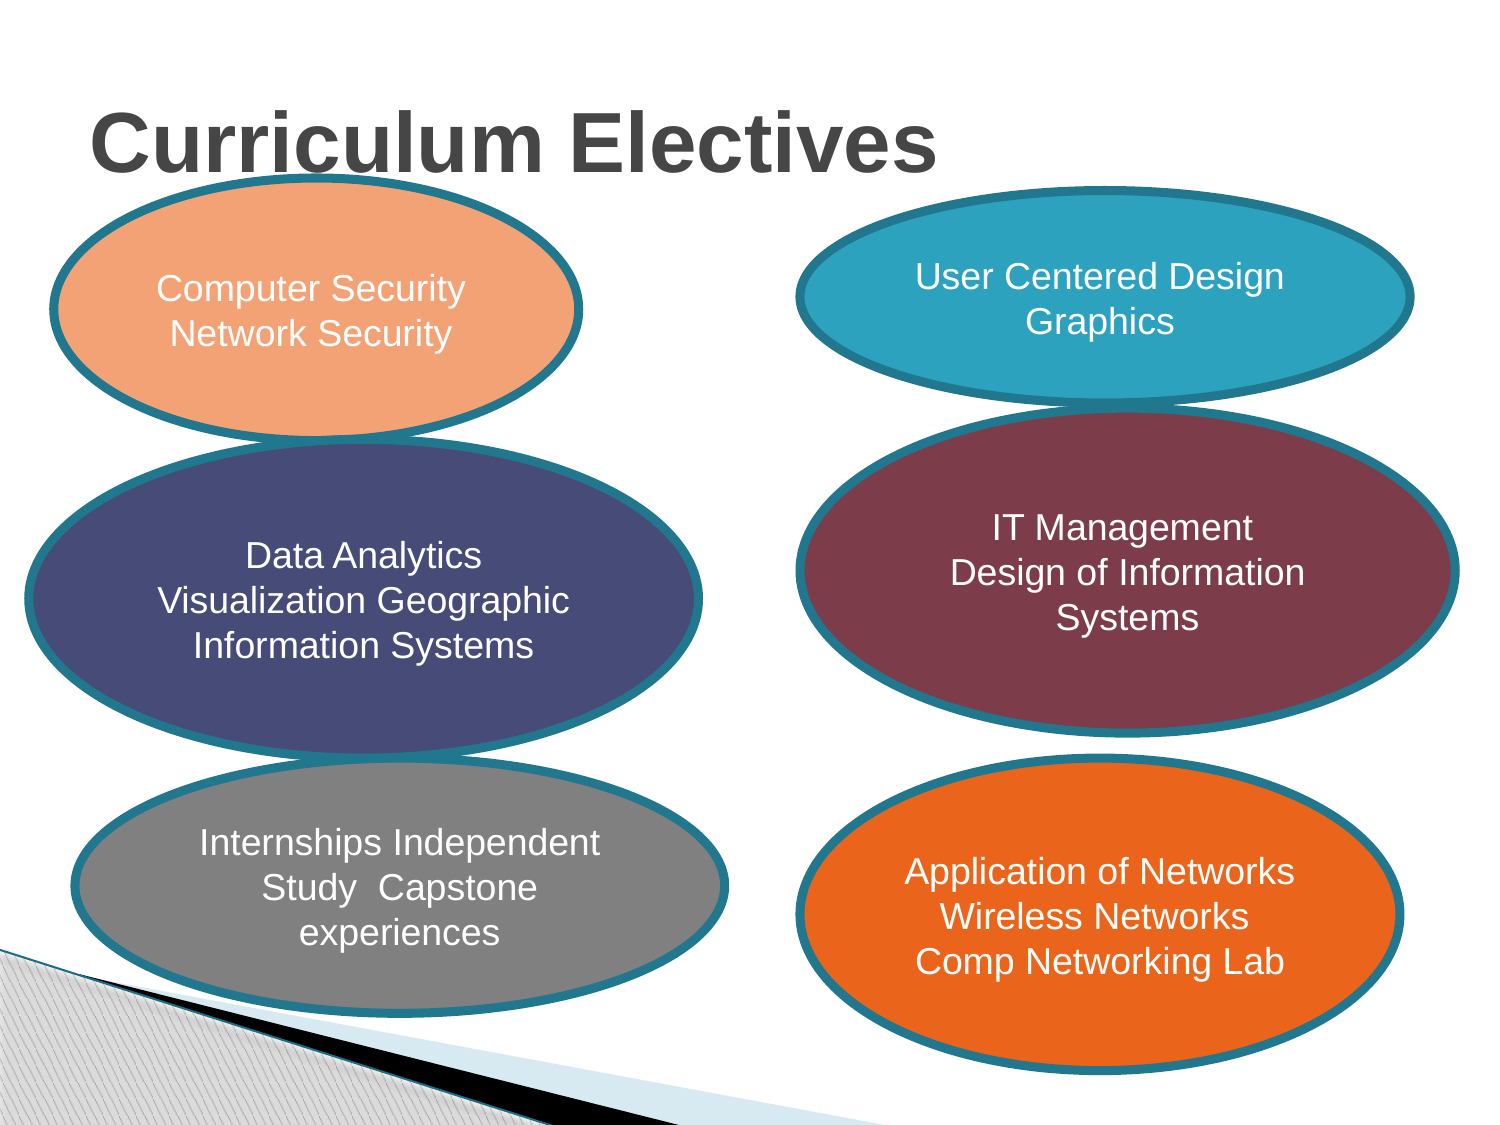

# Curriculum Electives
Computer Security  Network Security
User Centered Design
Graphics

IT Management
Design of Information Systems
Data Analytics Visualization Geographic Information Systems
Internships Independent Study  Capstone experiences
Application of Networks
Wireless Networks
Comp Networking Lab